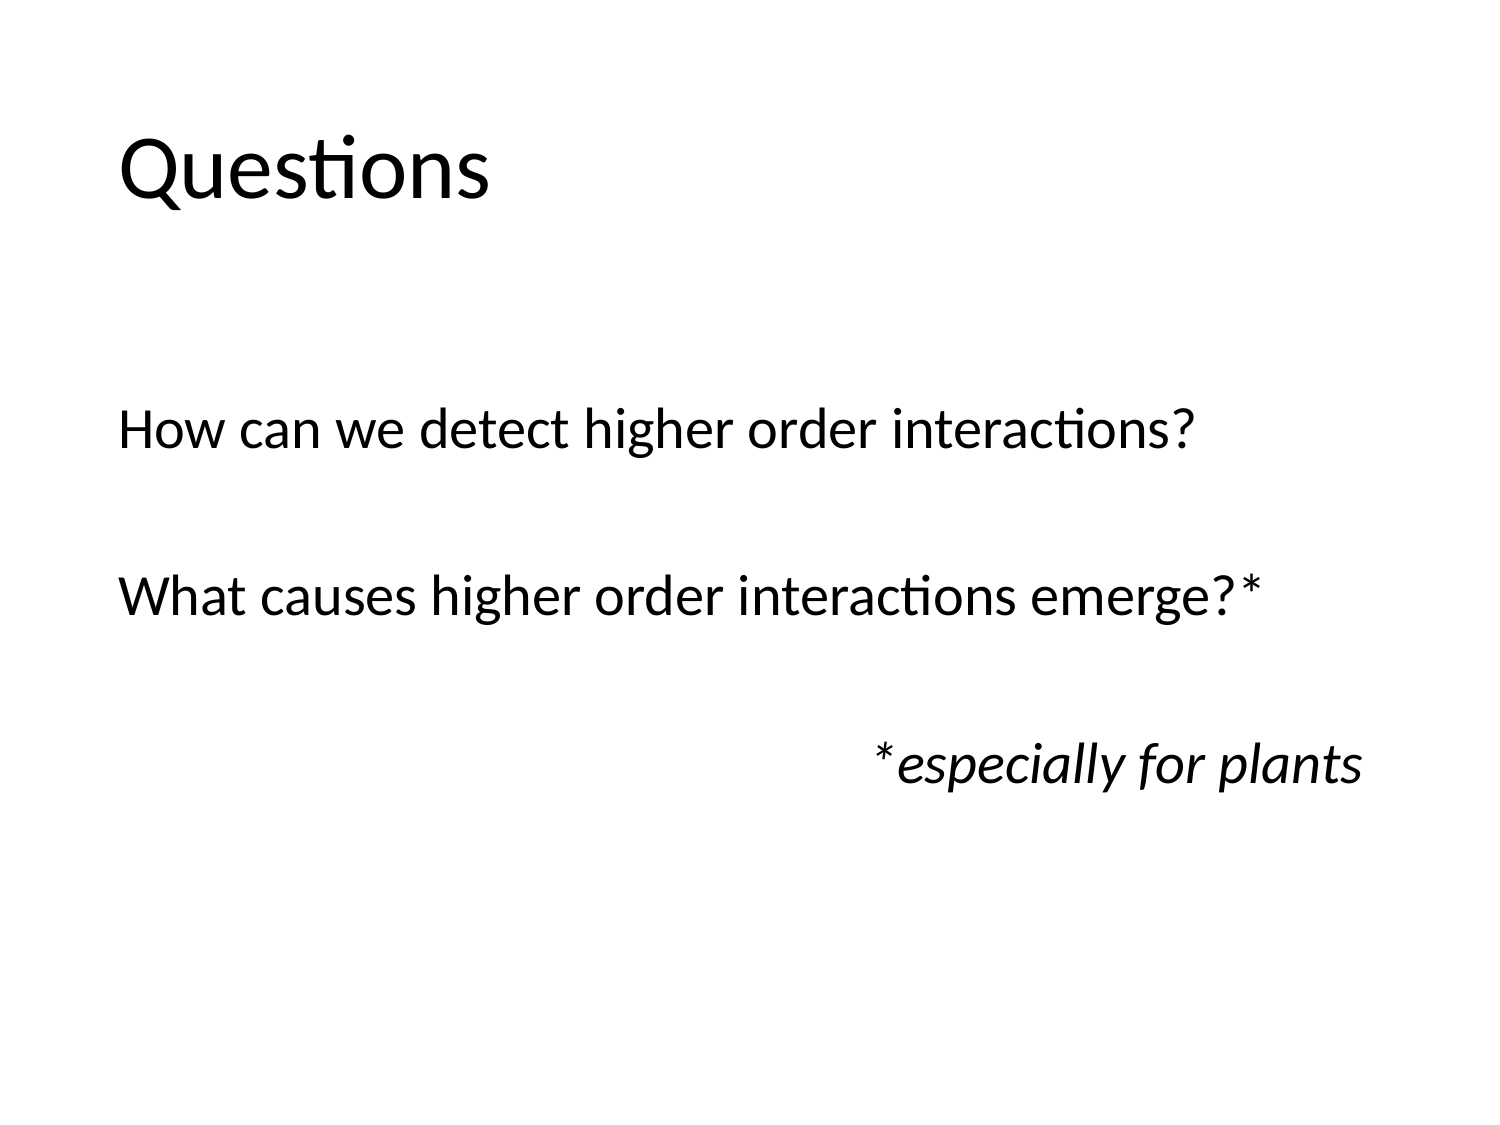

# Questions

How can we detect higher order interactions?

What causes higher order interactions emerge?*

					*especially for plants